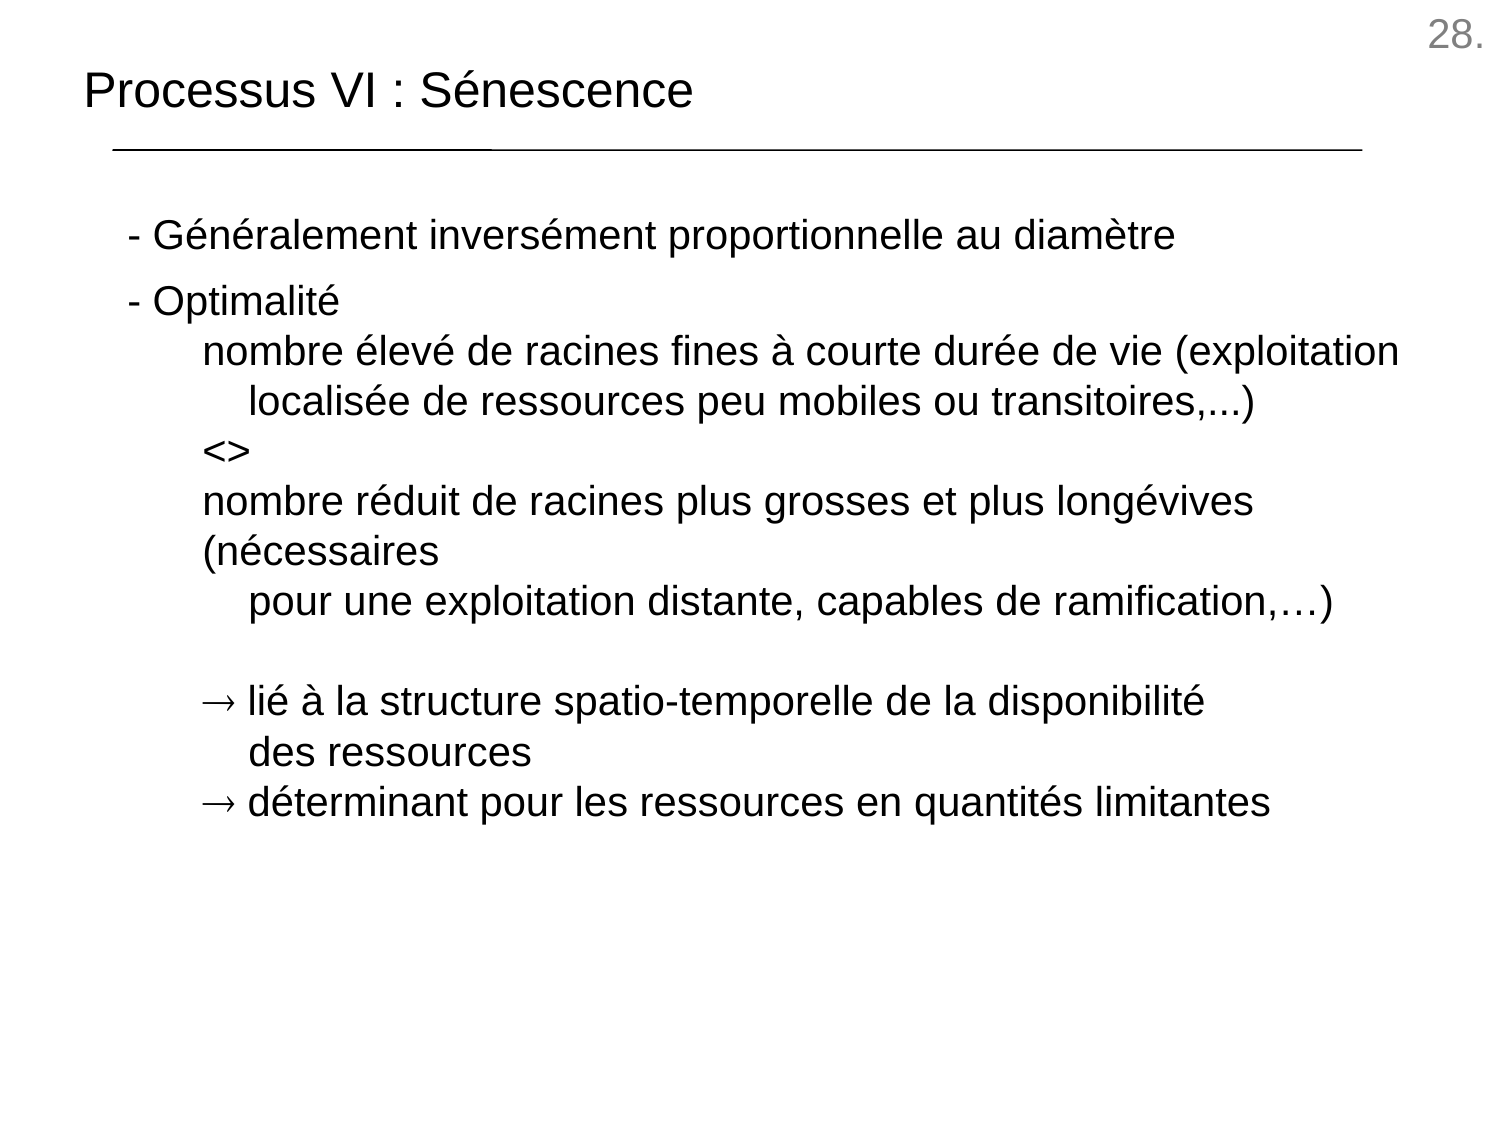

Processus VI : Sénescence

- Généralement inversément proportionnelle au diamètre
- Optimalité
nombre élevé de racines fines à courte durée de vie (exploitation
    localisée de ressources peu mobiles ou transitoires,...)
<>
nombre réduit de racines plus grosses et plus longévives (nécessaires
    pour une exploitation distante, capables de ramification,…)

→ lié à la structure spatio-temporelle de la disponibilité
    des ressources
→ déterminant pour les ressources en quantités limitantes